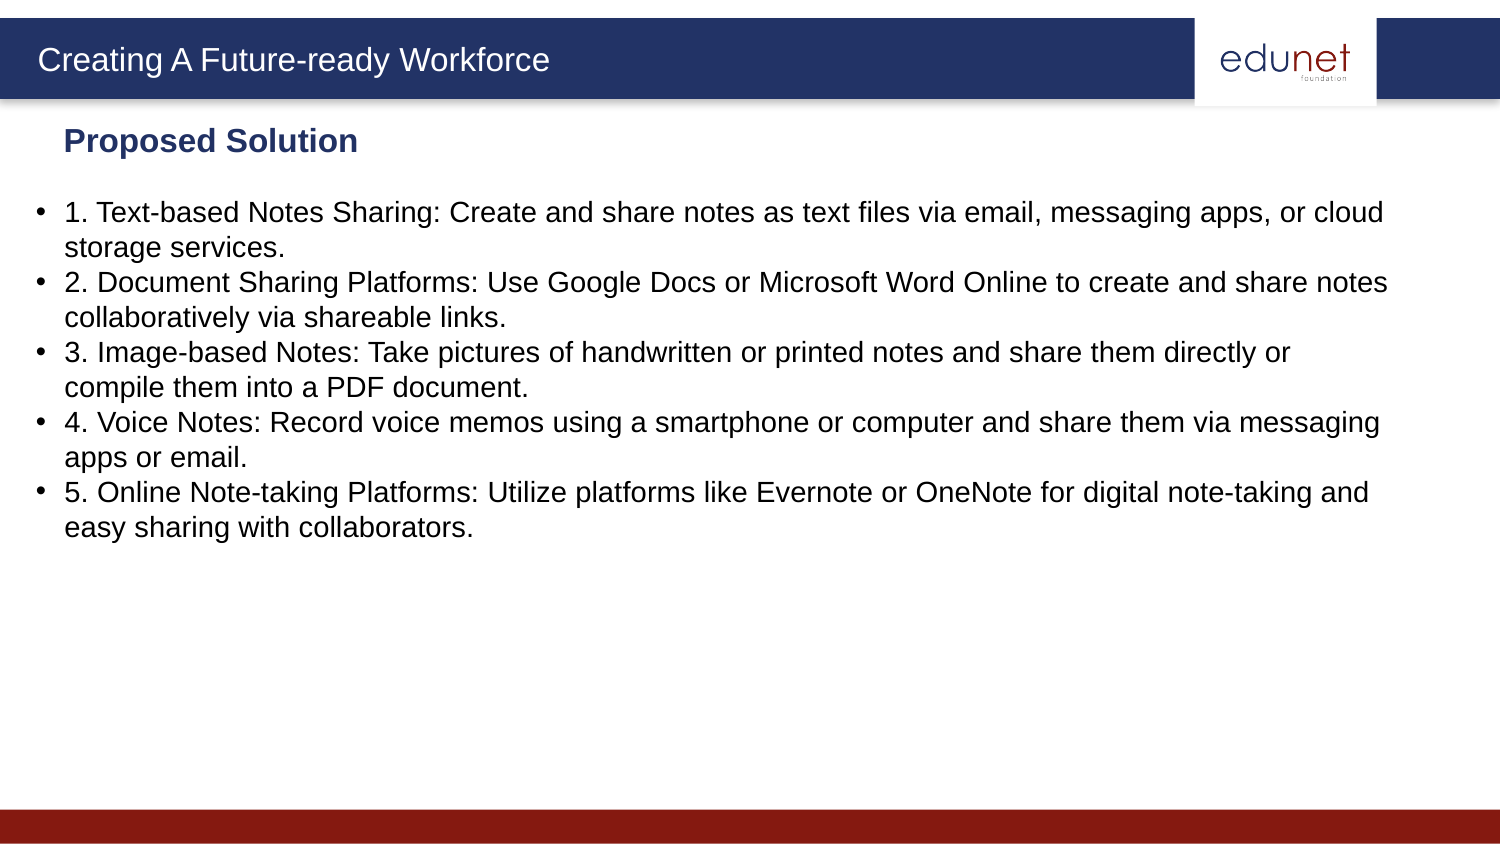

Proposed Solution
1. Text-based Notes Sharing: Create and share notes as text files via email, messaging apps, or cloud storage services.
2. Document Sharing Platforms: Use Google Docs or Microsoft Word Online to create and share notes collaboratively via shareable links.
3. Image-based Notes: Take pictures of handwritten or printed notes and share them directly or compile them into a PDF document.
4. Voice Notes: Record voice memos using a smartphone or computer and share them via messaging apps or email.
5. Online Note-taking Platforms: Utilize platforms like Evernote or OneNote for digital note-taking and easy sharing with collaborators.